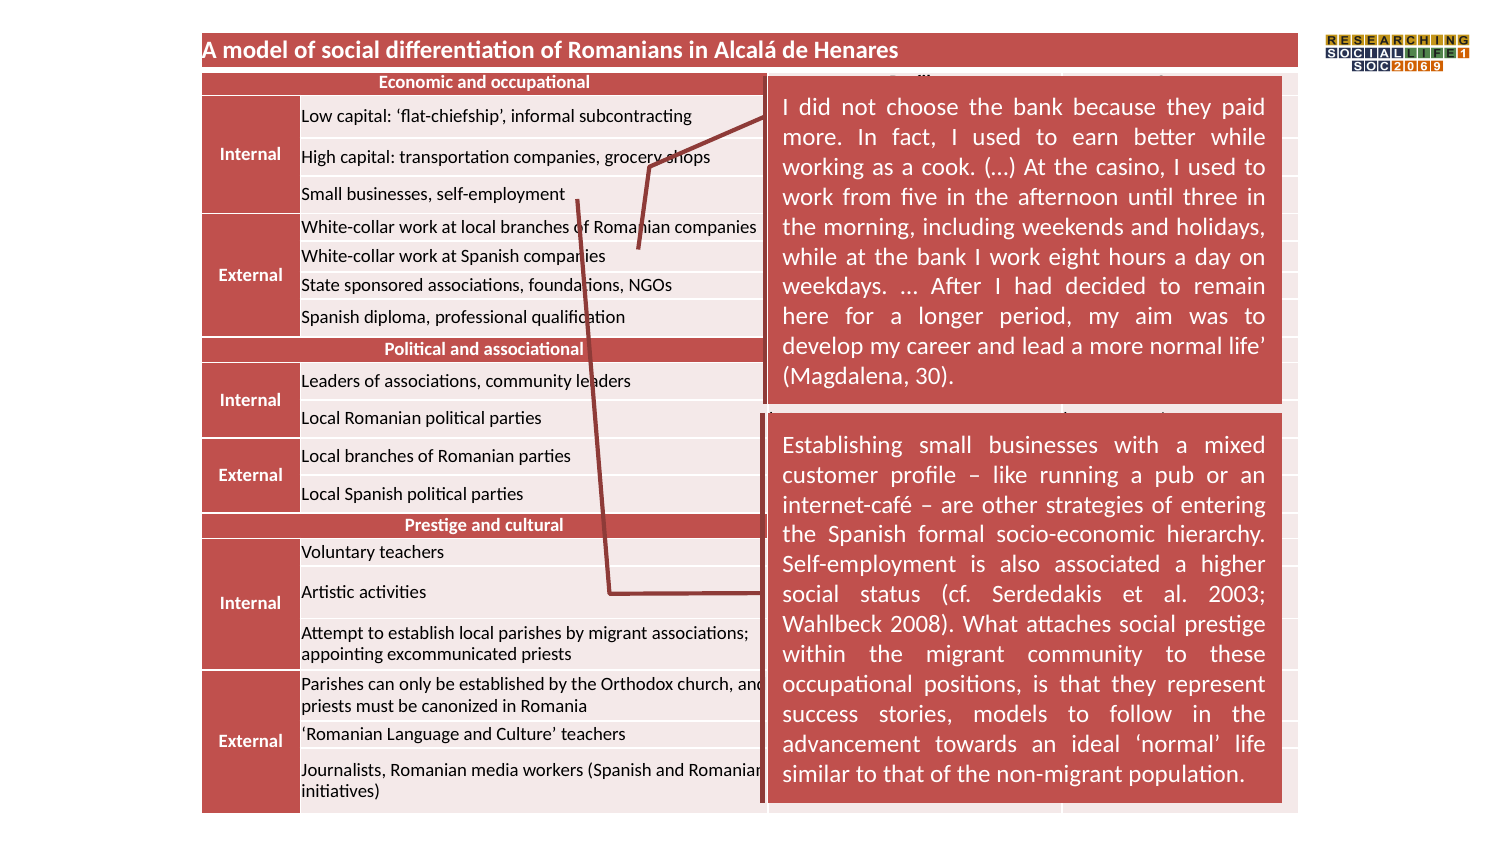

| A model of social differentiation of Romanians in Alcalá de Henares |  |  |  |
| --- | --- | --- | --- |
| Economic and occupational |  | Profile | Status |
| Internal | Low capital: ‘flat-chiefship’, informal subcontracting | In-group | Improvement |
|  | High capital: transportation companies, grocery shops | In-group | Improvement |
|  | Small businesses, self-employment | Mixed | Improvement |
| External | White-collar work at local branches of Romanian companies | Mixed | Recovery |
|  | White-collar work at Spanish companies | Out-group | Recovery |
|  | State sponsored associations, foundations, NGOs | In-group | Recovery |
|  | Spanish diploma, professional qualification | Out-group | Improvement |
| Political and associational |  | Profile | Status |
| Internal | Leaders of associations, community leaders | In-group | Improvement |
|  | Local Romanian political parties | In-group | Improvement |
| External | Local branches of Romanian parties | In-group | Improvement |
|  | Local Spanish political parties | Mixed | Improvement |
| Prestige and cultural |  | Profile | Status |
| Internal | Voluntary teachers | In-group | Recovery |
|  | Artistic activities | In-group | Recovery Improvement |
|  | Attempt to establish local parishes by migrant associations; appointing excommunicated priests | In-group | Recovery |
| External | Parishes can only be established by the Orthodox church, and priests must be canonized in Romania | In-group | Retention |
|  | ‘Romanian Language and Culture’ teachers | In-group | Recovery |
|  | Journalists, Romanian media workers (Spanish and Romanian initiatives) | In-group | Recovery Improvement |
I did not choose the bank because they paid more. In fact, I used to earn better while working as a cook. (…) At the casino, I used to work from five in the afternoon until three in the morning, including weekends and holidays, while at the bank I work eight hours a day on weekdays. … After I had decided to remain here for a longer period, my aim was to develop my career and lead a more normal life’ (Magdalena, 30).
Establishing small businesses with a mixed customer profile – like running a pub or an internet-café – are other strategies of entering the Spanish formal socio-economic hierarchy. Self-employment is also associated a higher social status (cf. Serdedakis et al. 2003; Wahlbeck 2008). What attaches social prestige within the migrant community to these occupational positions, is that they represent success stories, models to follow in the advancement towards an ideal ‘normal’ life similar to that of the non-migrant population.